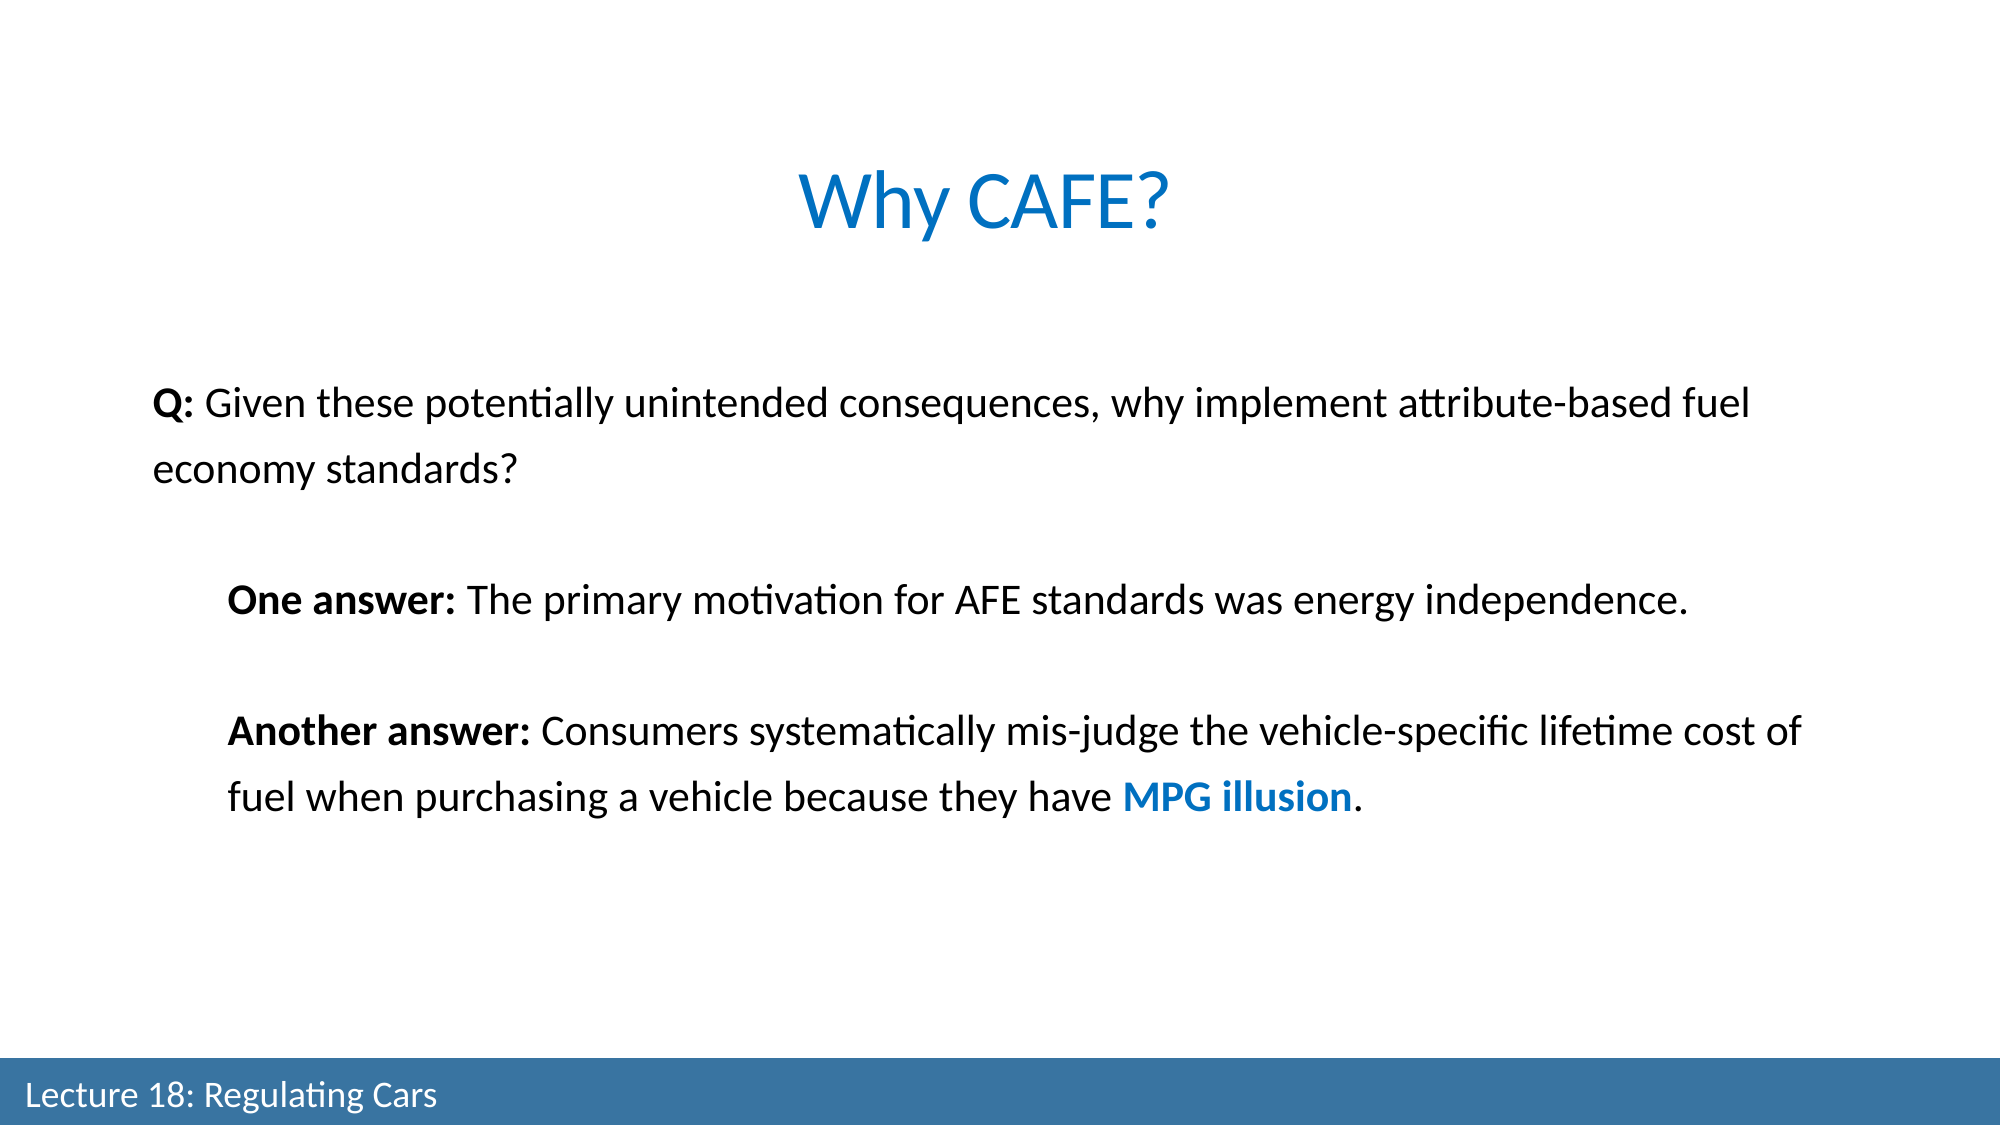

Why CAFE?
Q: Given these potentially unintended consequences, why implement attribute-based fuel economy standards?

One answer: The primary motivation for AFE standards was energy independence.

Another answer: Consumers systematically mis-judge the vehicle-specific lifetime cost of fuel when purchasing a vehicle because they have MPG illusion.